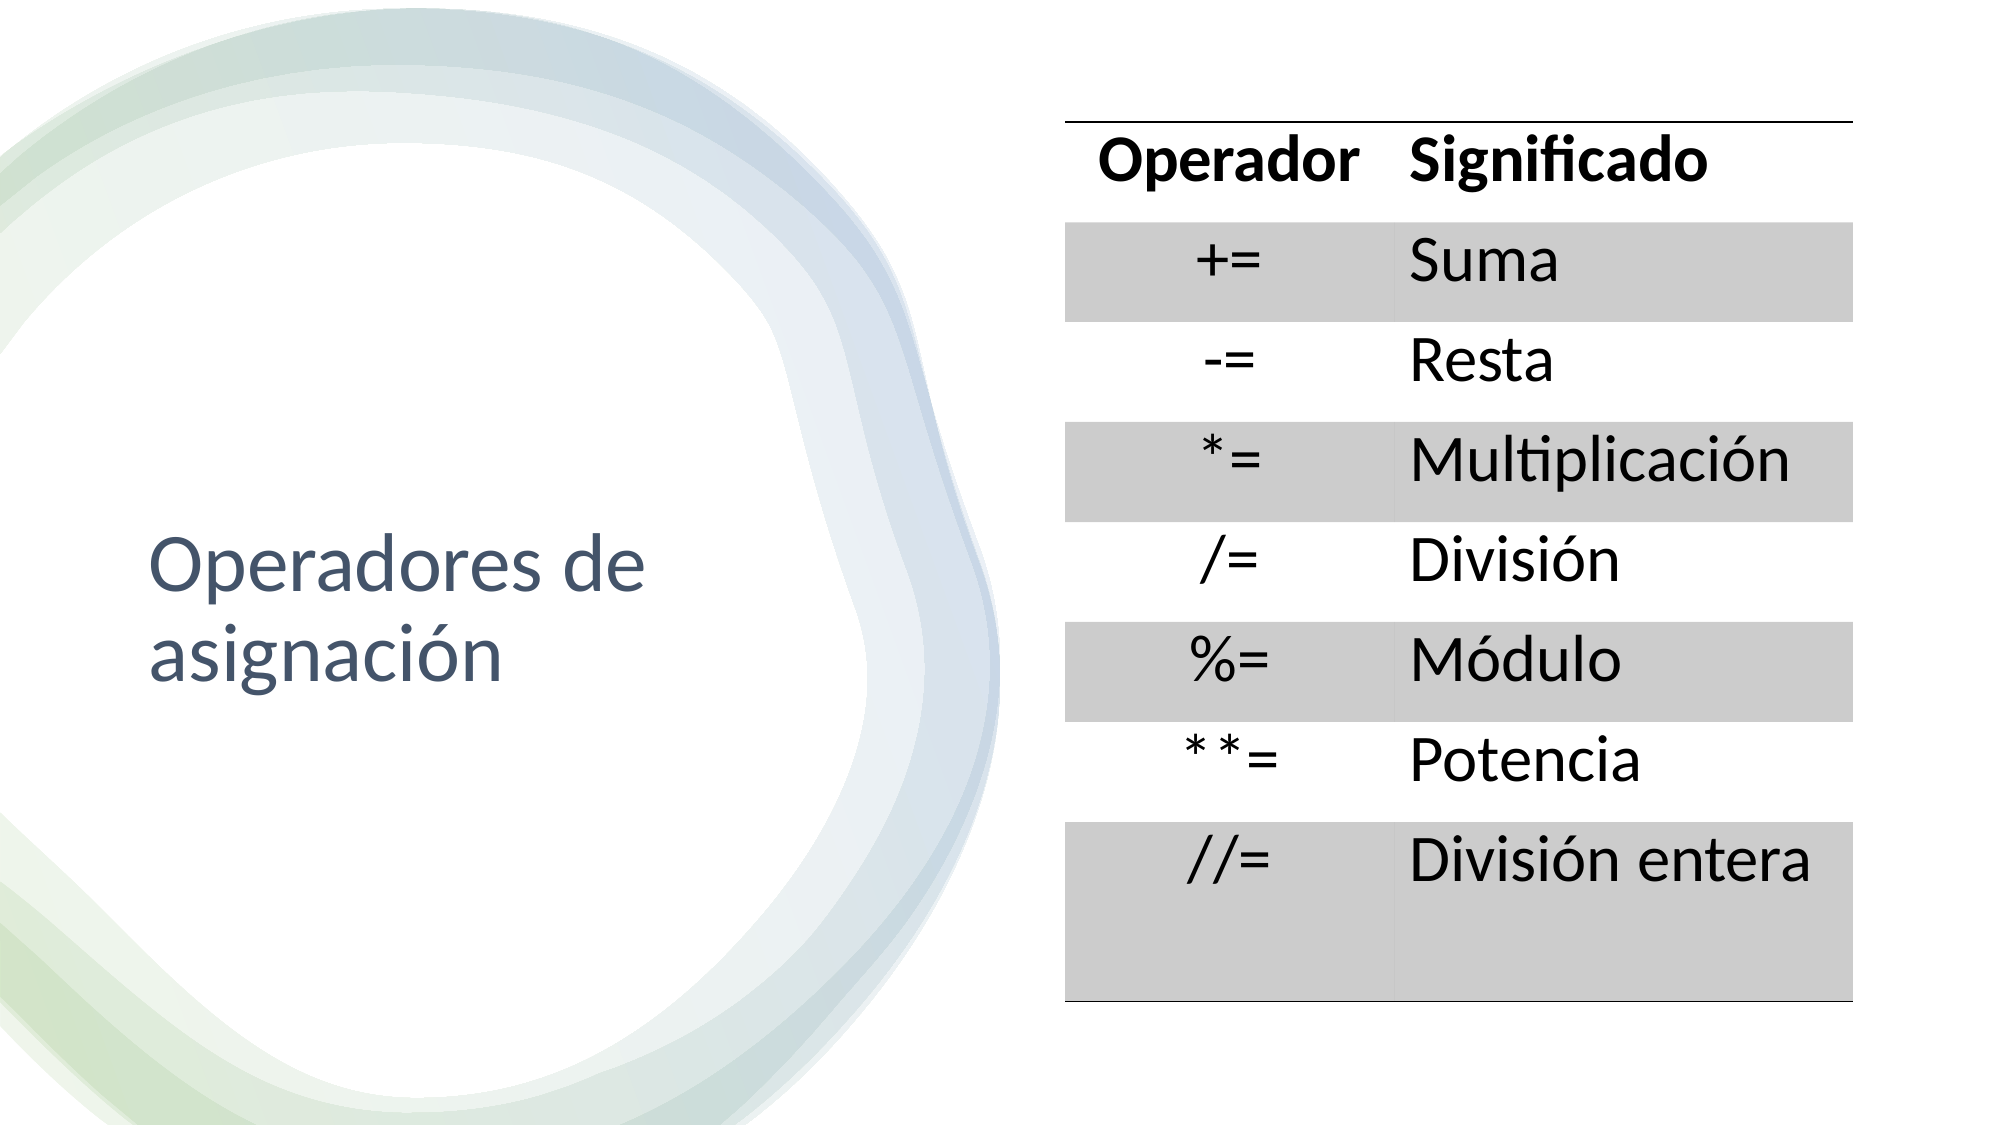

| Operador | Significado |
| --- | --- |
| += | Suma |
| -= | Resta |
| \*= | Multiplicación |
| /= | División |
| %= | Módulo |
| \*\*= | Potencia |
| //= | División entera |
# Operadores de asignación